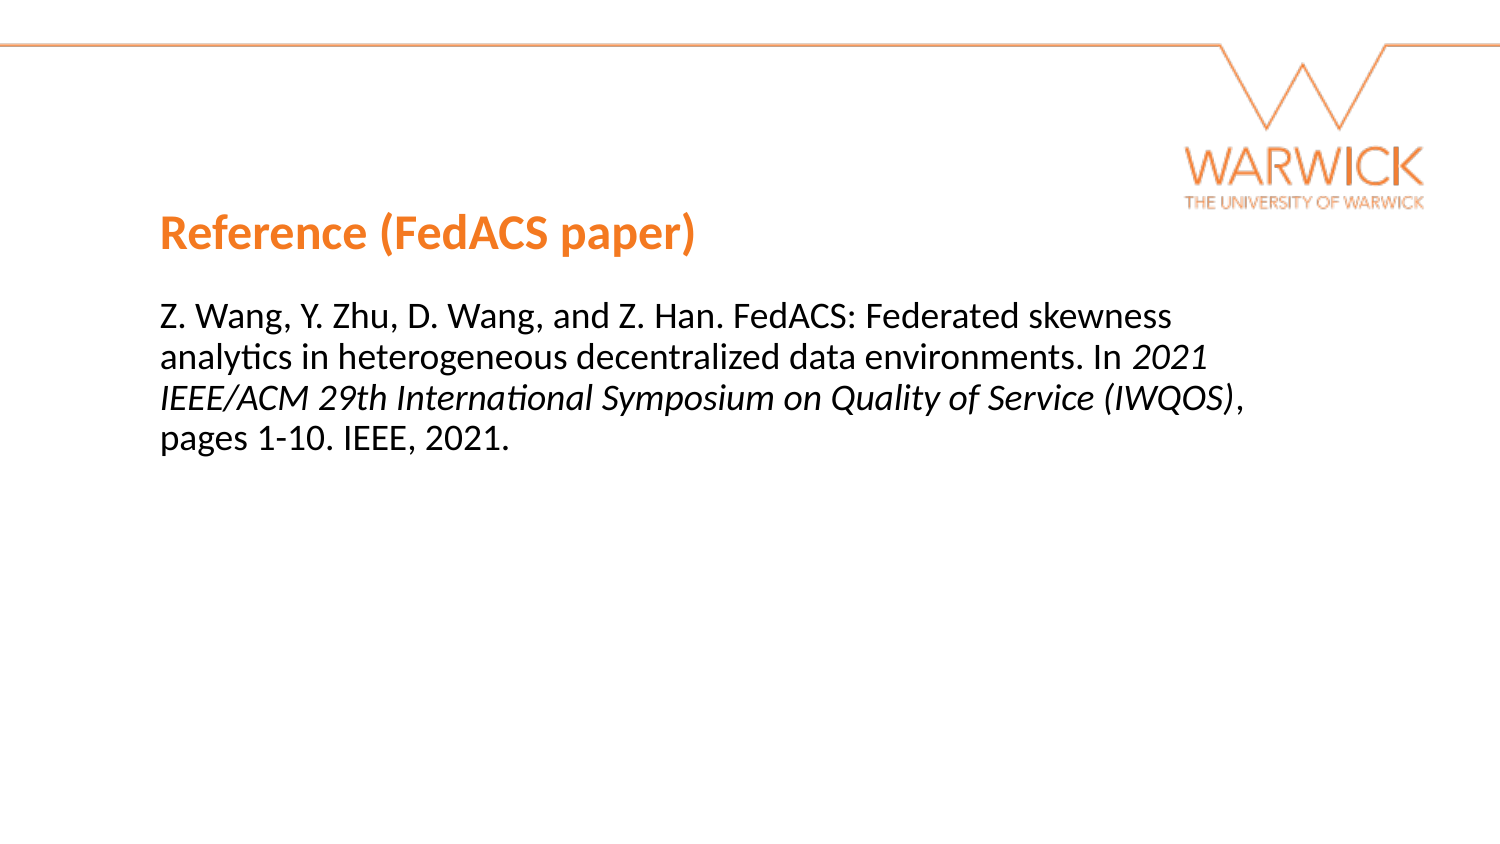

Reference (FedACS paper)

Z. Wang, Y. Zhu, D. Wang, and Z. Han. FedACS: Federated skewness analytics in heterogeneous decentralized data environments. In 2021 IEEE/ACM 29th International Symposium on Quality of Service (IWQOS), pages 1-10. IEEE, 2021.